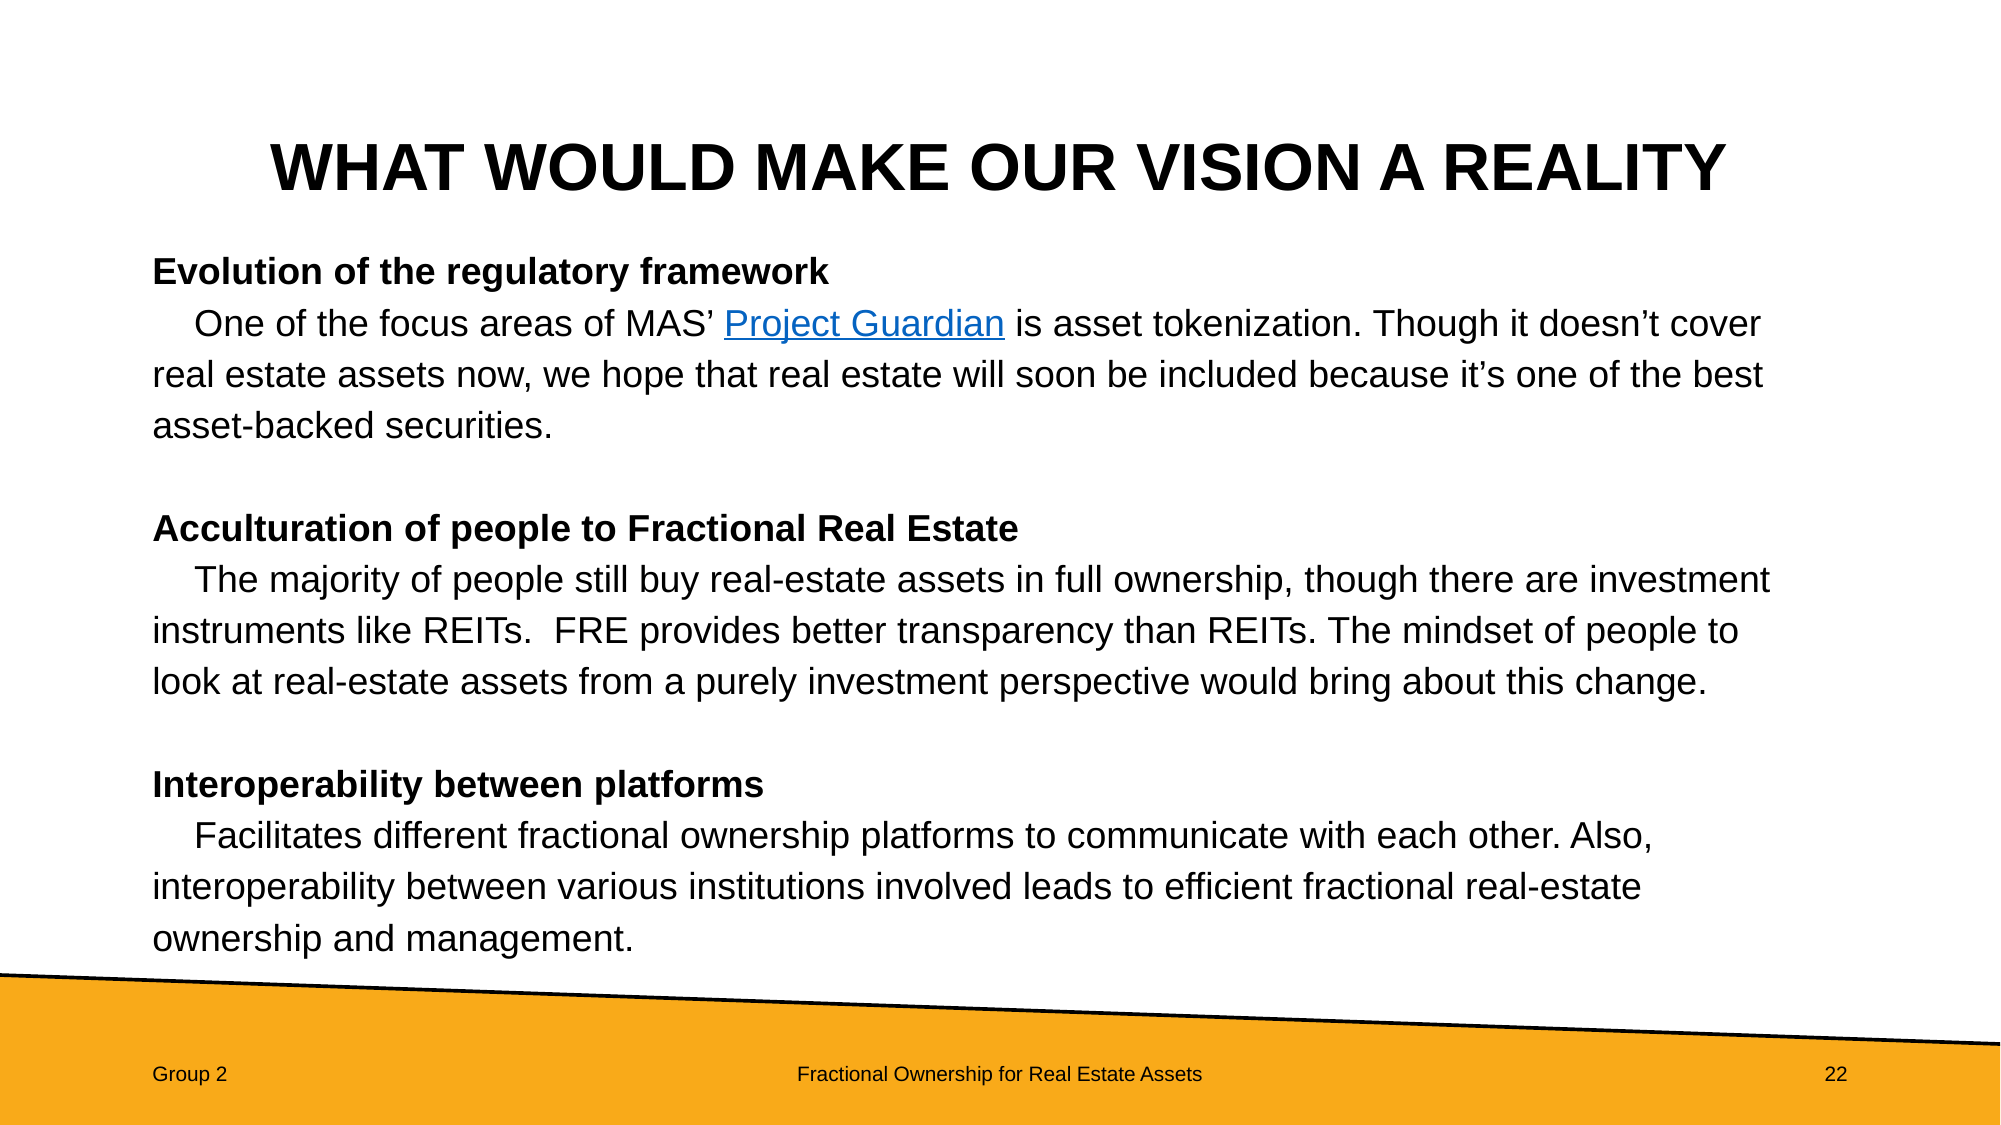

# WHAT WOULD MAKE OUR VISION A REALITY
Evolution of the regulatory framework
    One of the focus areas of MAS’ Project Guardian is asset tokenization. Though it doesn’t cover real estate assets now, we hope that real estate will soon be included because it’s one of the best asset-backed securities.

Acculturation of people to Fractional Real Estate
    The majority of people still buy real-estate assets in full ownership, though there are investment instruments like REITs.  FRE provides better transparency than REITs. The mindset of people to look at real-estate assets from a purely investment perspective would bring about this change.

Interoperability between platforms
    Facilitates different fractional ownership platforms to communicate with each other. Also, interoperability between various institutions involved leads to efficient fractional real-estate ownership and management.

Group 2
Fractional Ownership for Real Estate Assets
22